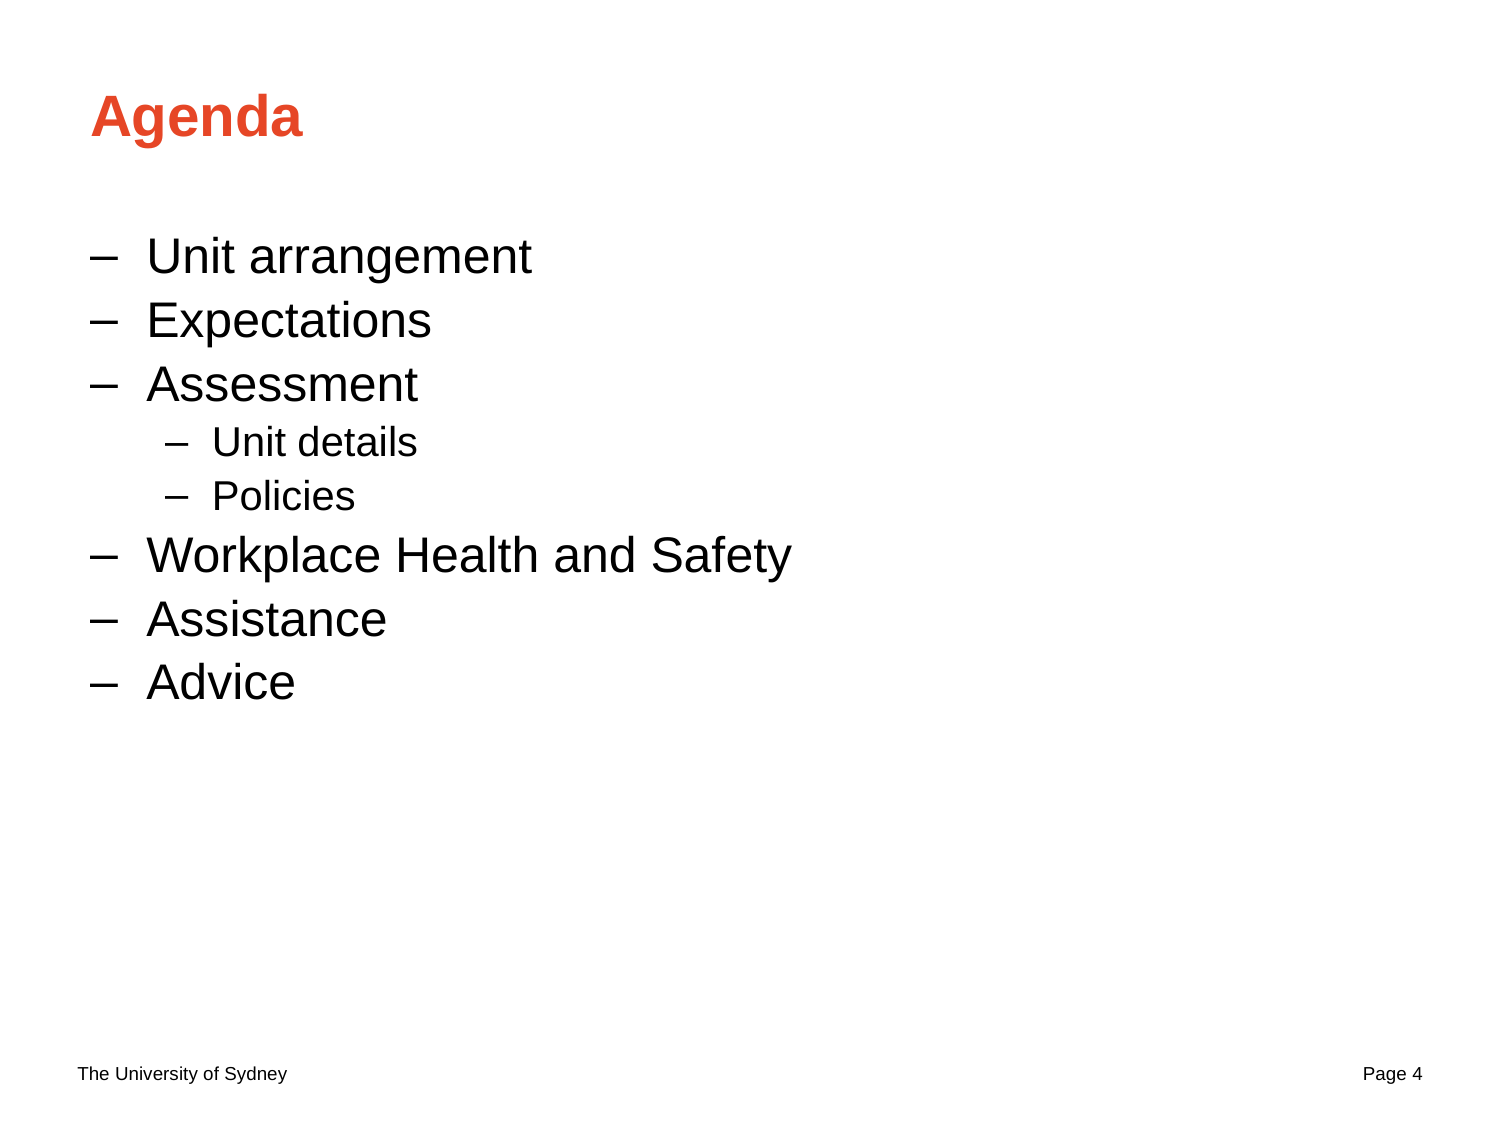

# Agenda
Unit arrangement
Expectations
Assessment
Unit details
Policies
Workplace Health and Safety
Assistance
Advice